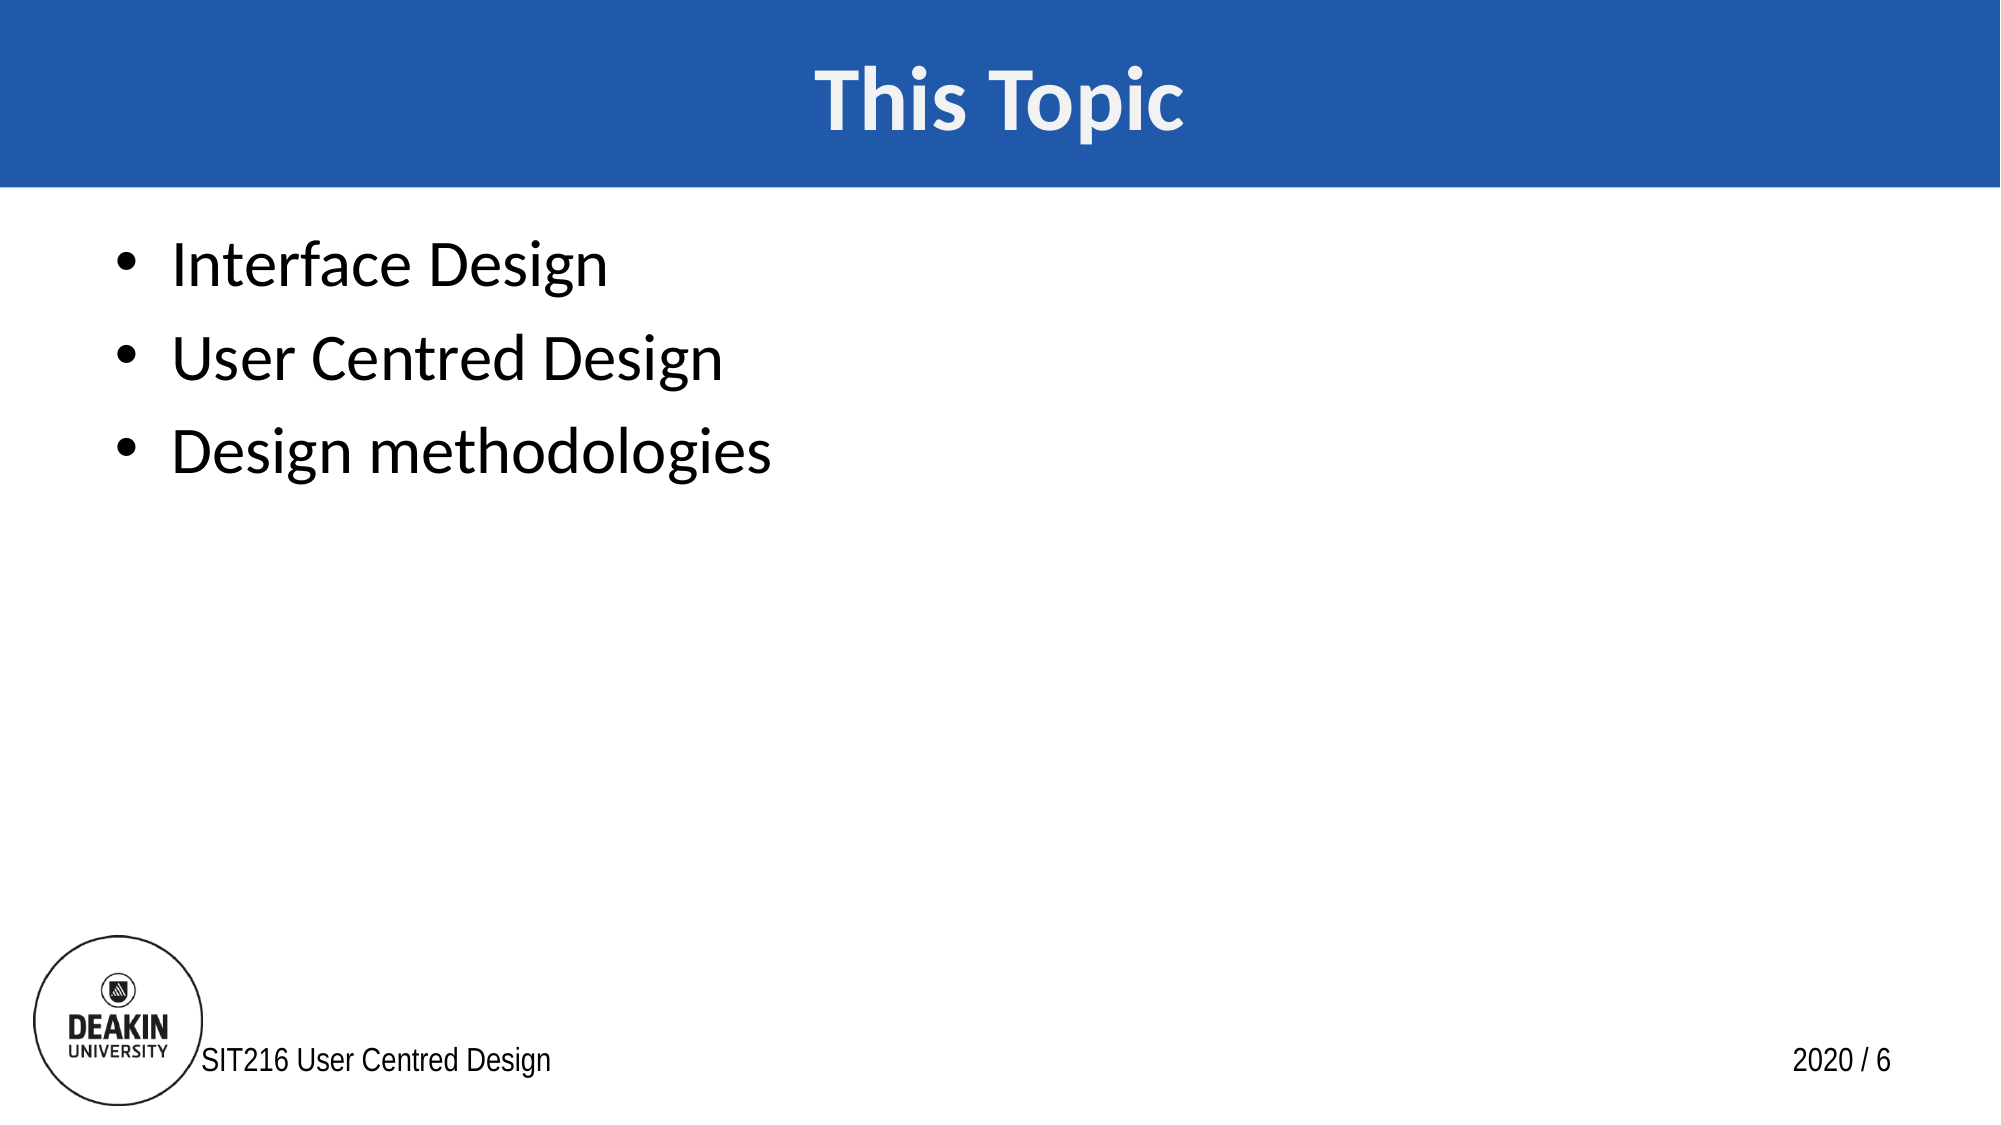

# This Topic
Interface Design
User Centred Design
Design methodologies